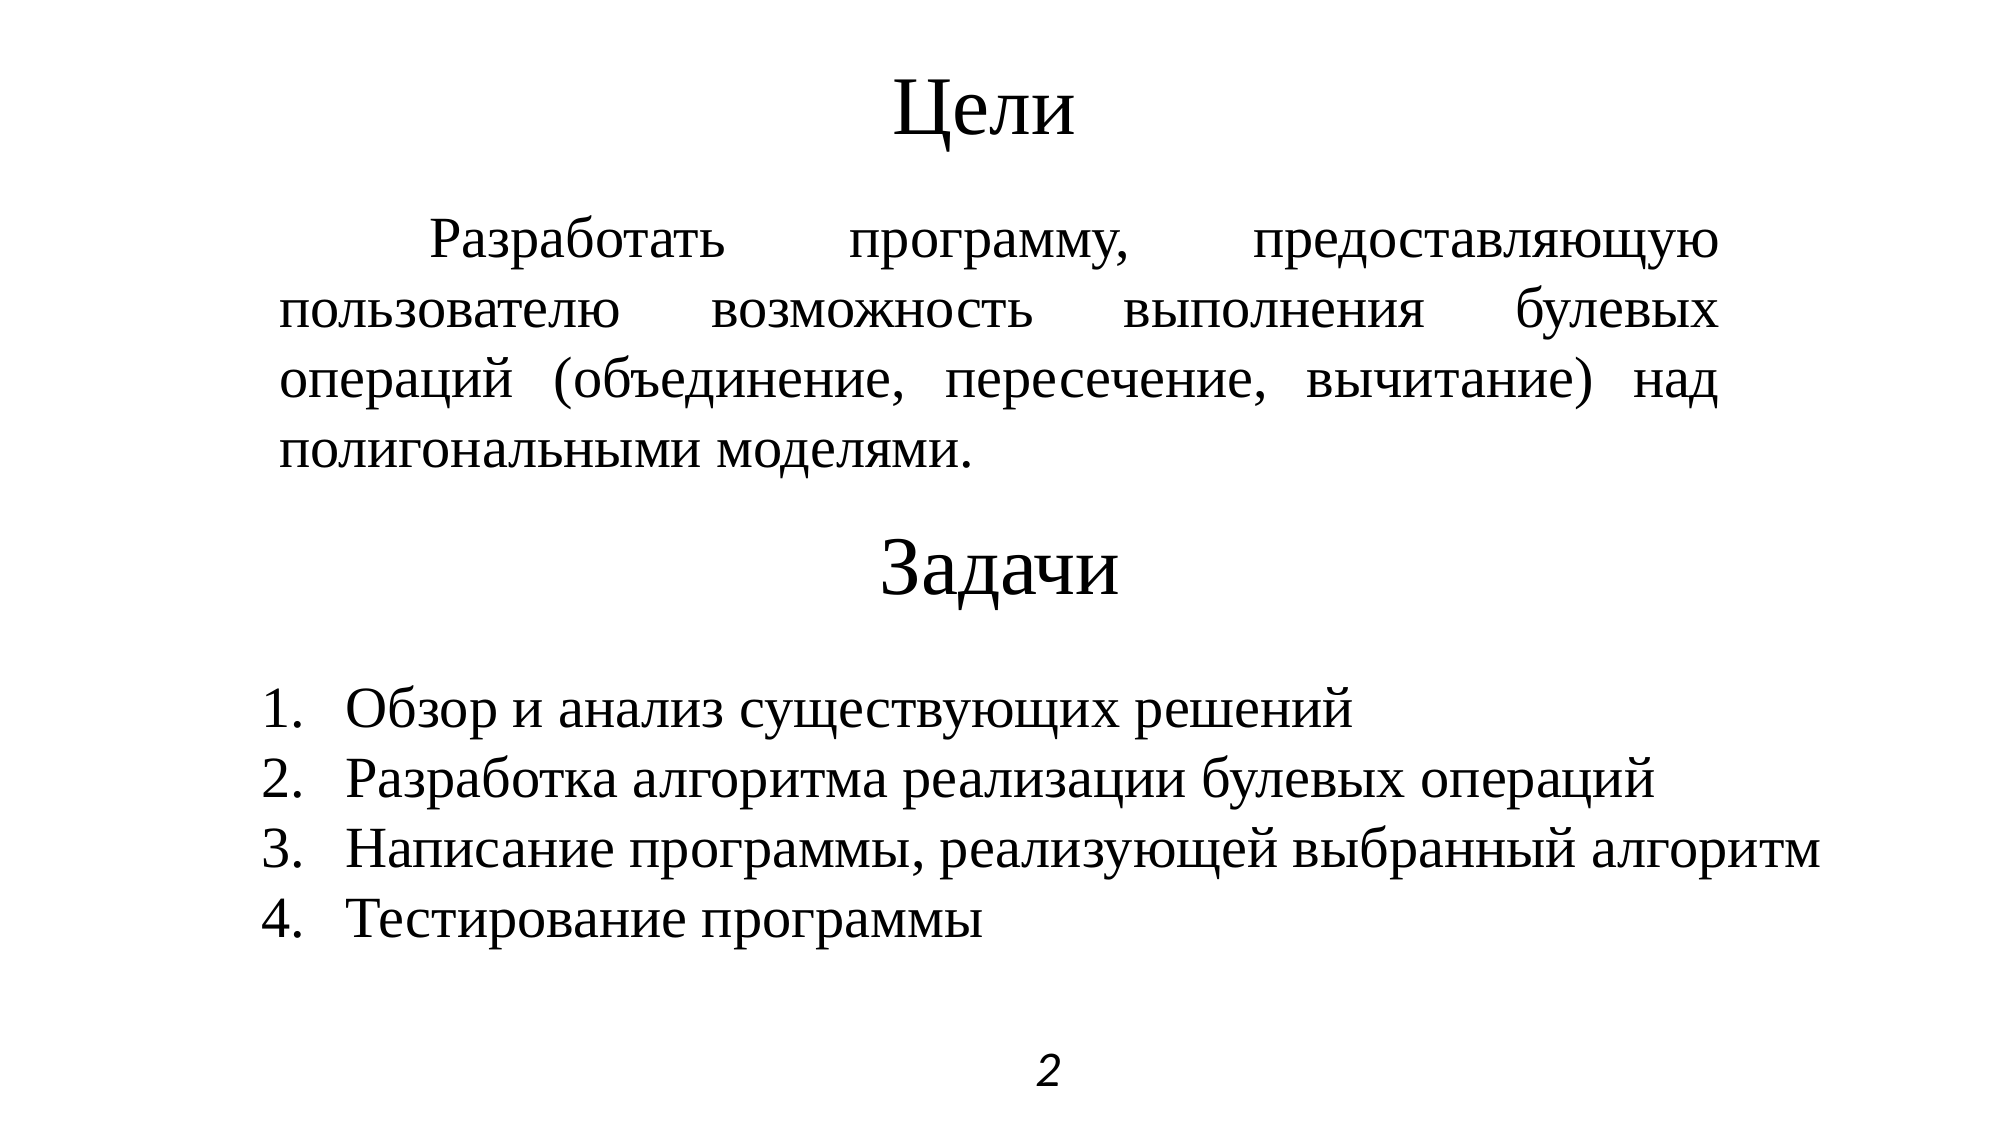

# Цели
	Разработать программу, предоставляющую пользователю возможность выполнения булевых операций (объединение, пересечение, вычитание) над полигональными моделями.
Задачи
Обзор и анализ существующих решений
Разработка алгоритма реализации булевых операций
Написание программы, реализующей выбранный алгоритм
Тестирование программы
2